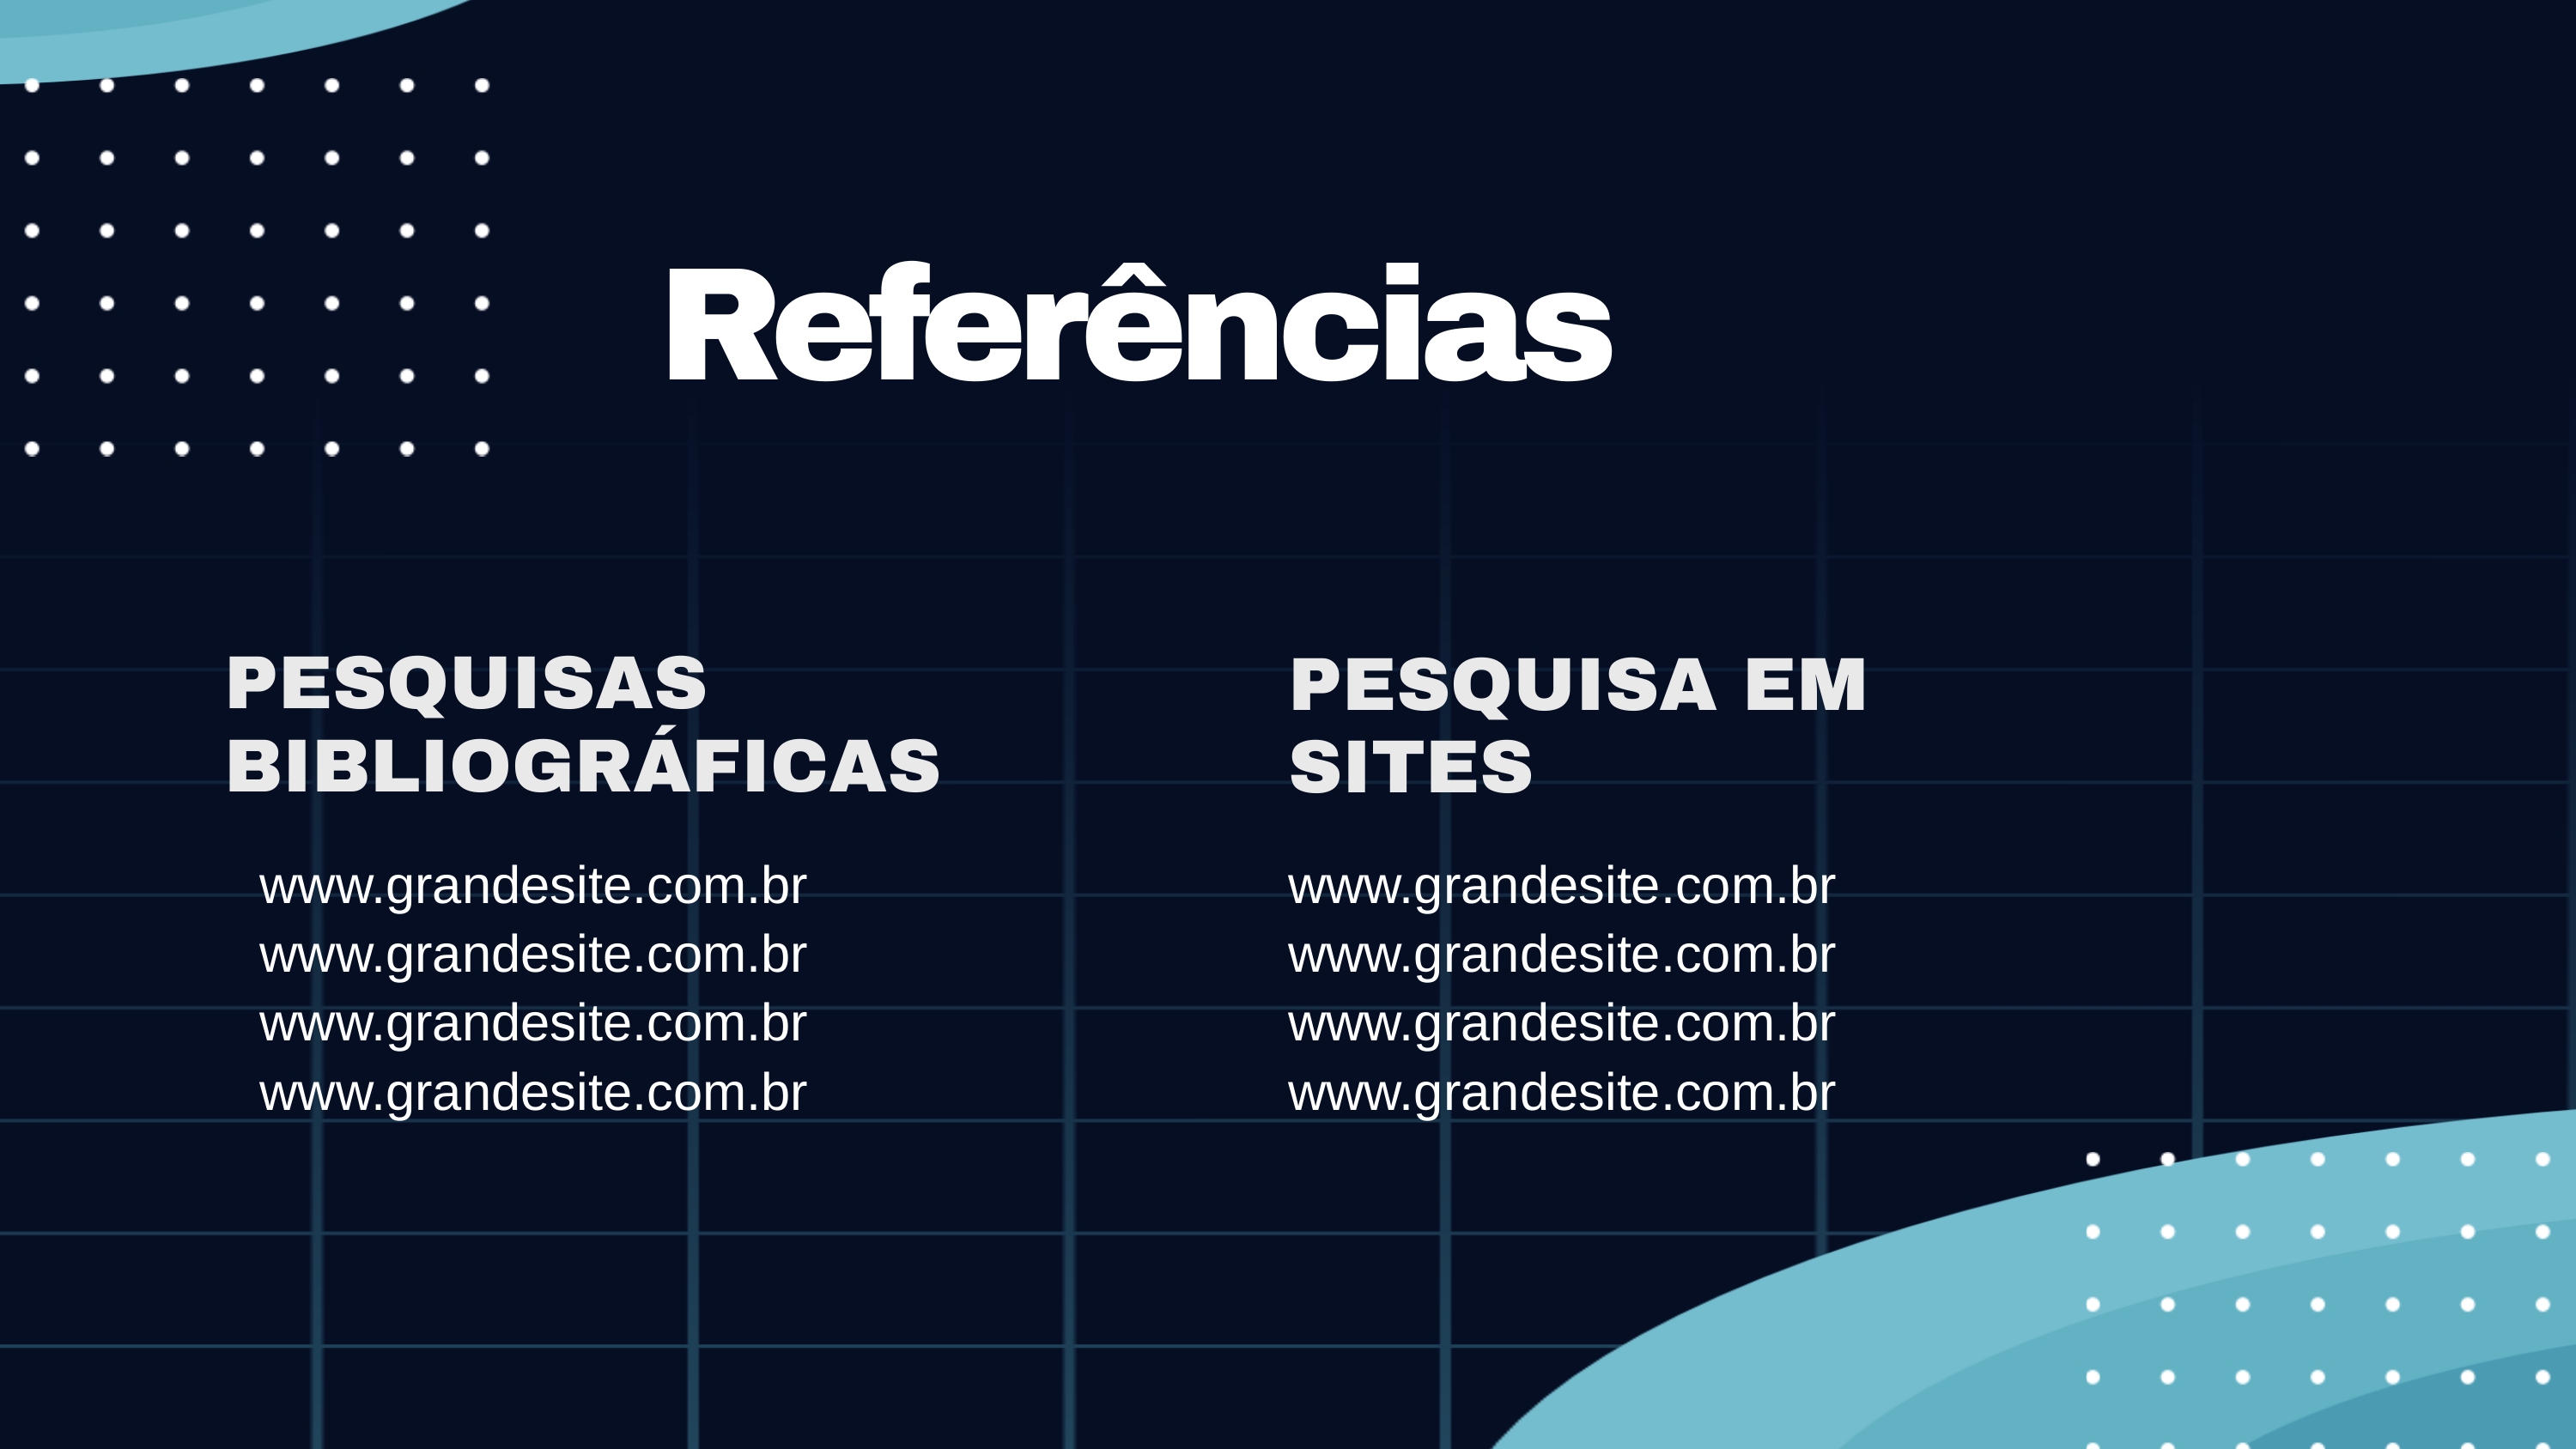

Referências
PESQUISAS BIBLIOGRÁFICAS
PESQUISA EM SITES
www.grandesite.com.br
www.grandesite.com.br
www.grandesite.com.br
www.grandesite.com.br
www.grandesite.com.br
www.grandesite.com.br
www.grandesite.com.br
www.grandesite.com.br